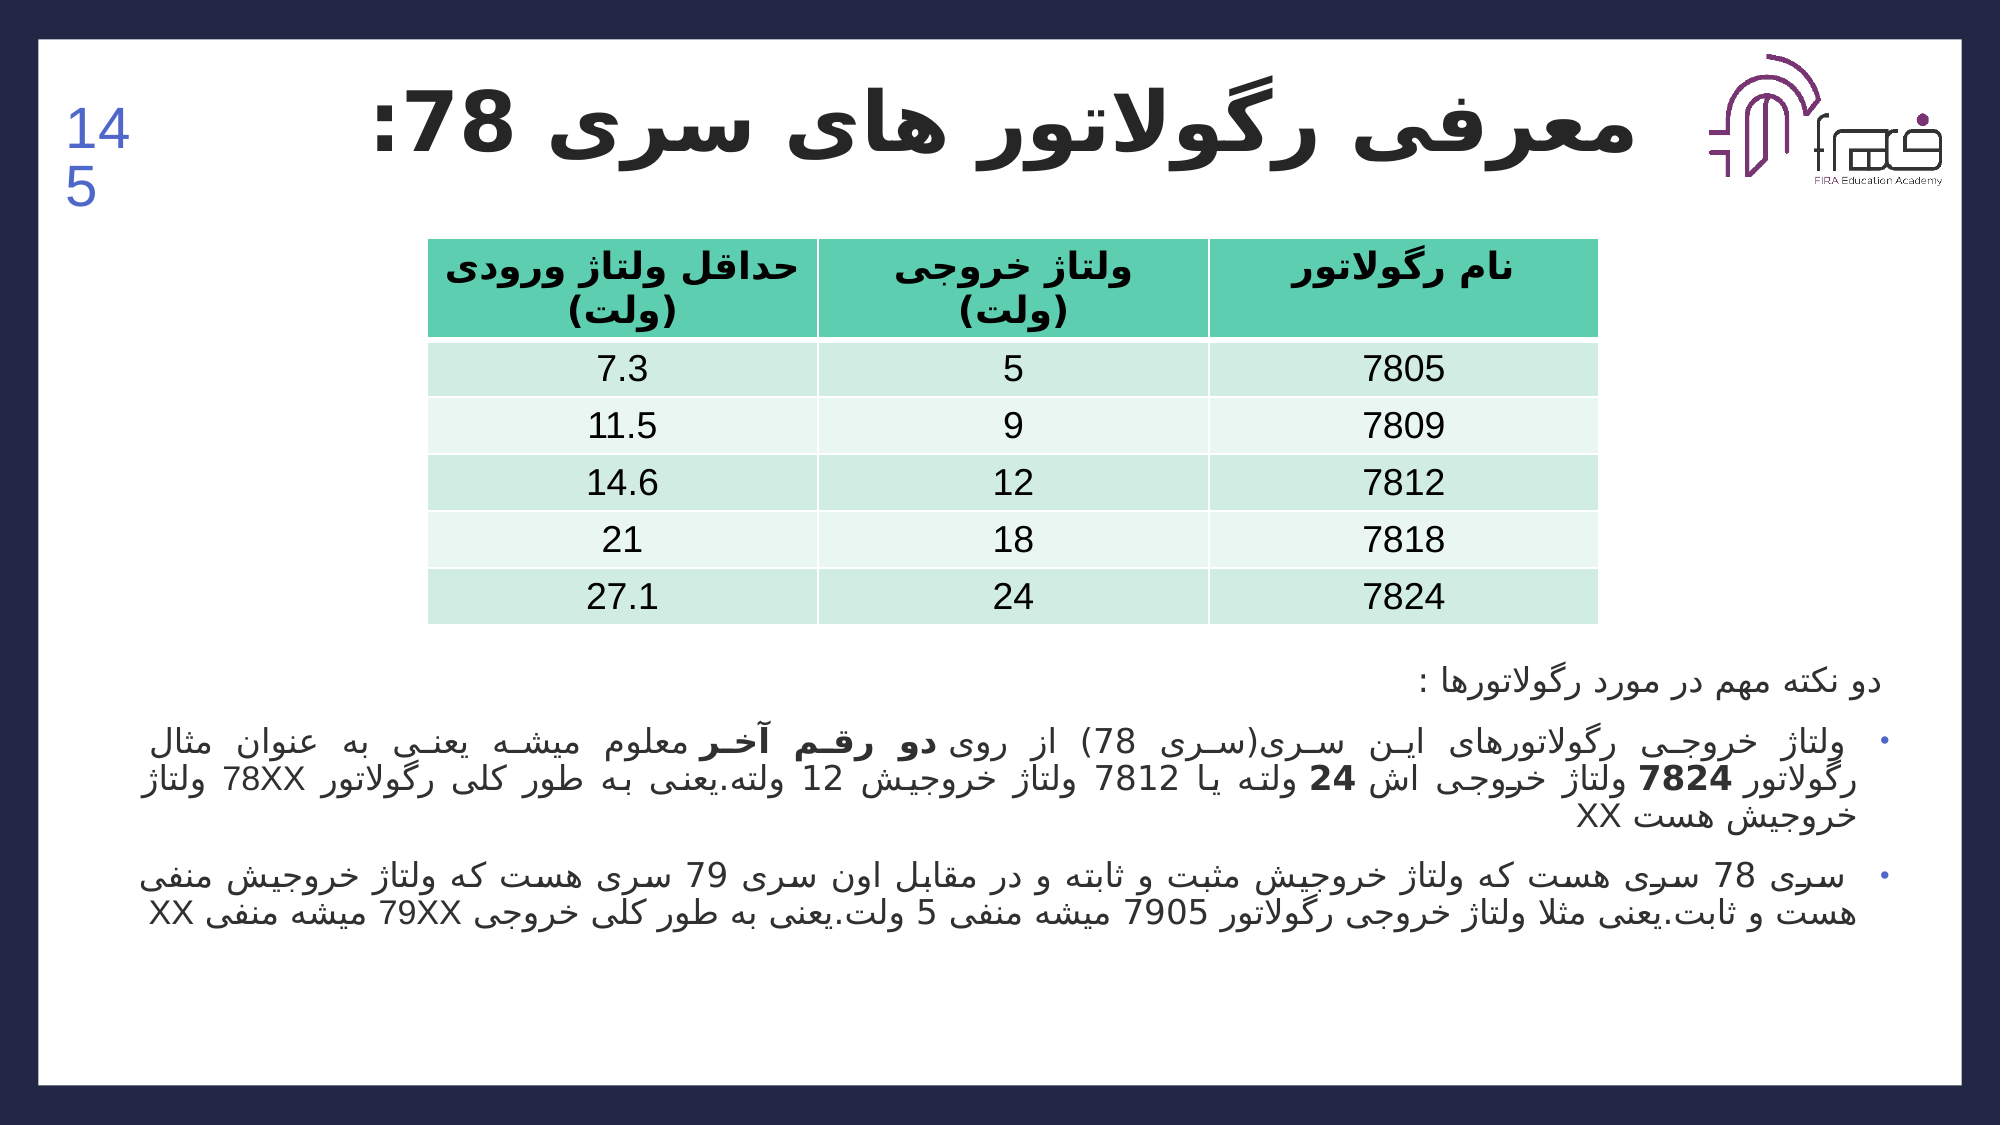

145
# معرفی رگولاتور های سری 78:
| حداقل ولتاژ ورودی (ولت) | ولتاژ خروجی (ولت) | نام رگولاتور |
| --- | --- | --- |
| 7.3 | 5 | 7805 |
| 11.5 | 9 | 7809 |
| 14.6 | 12 | 7812 |
| 21 | 18 | 7818 |
| 27.1 | 24 | 7824 |
دو نکته مهم در مورد رگولاتورها :
 ولتاژ خروجی رگولاتورهای این سری(سری 78) از روی دو رقم آخر معلوم میشه یعنی به عنوان مثال رگولاتور 7824 ولتاژ خروجی اش 24 ولته یا 7812 ولتاژ خروجیش 12 ولته.یعنی به طور کلی رگولاتور 78XX ولتاژ خروجیش هست XX
 سری 78 سری هست که ولتاژ خروجیش مثبت و ثابته و در مقابل اون سری 79 سری هست که ولتاژ خروجیش منفی هست و ثابت.یعنی مثلا ولتاژ خروجی رگولاتور 7905 میشه منفی 5 ولت.یعنی به طور کلی خروجی 79XX میشه منفی XX